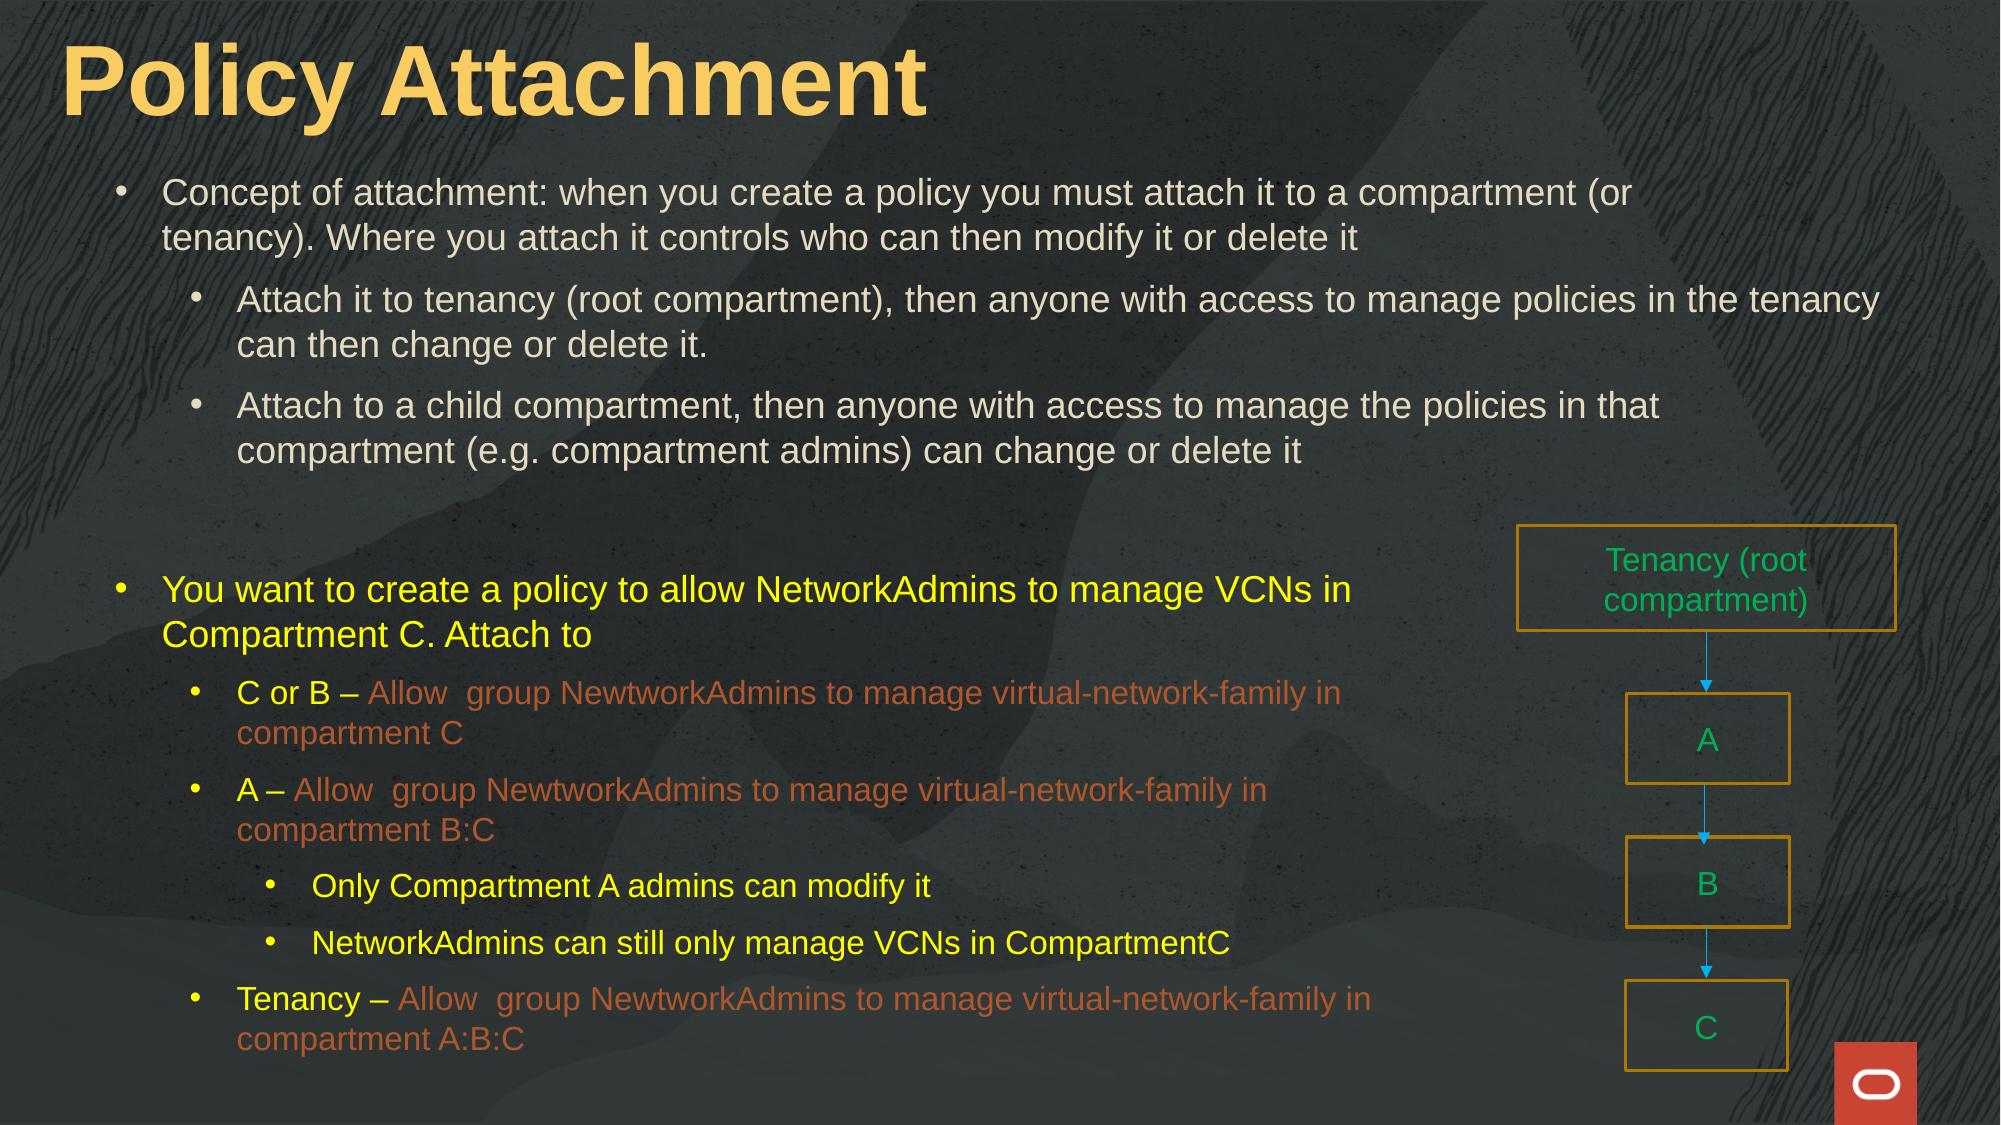

# Policy Attachment
Concept of attachment: when you create a policy you must attach it to a compartment (or tenancy). Where you attach it controls who can then modify it or delete it
Attach it to tenancy (root compartment), then anyone with access to manage policies in the tenancy can then change or delete it.
Attach to a child compartment, then anyone with access to manage the policies in that compartment (e.g. compartment admins) can change or delete it
Tenancy (root compartment)
A
B
C
You want to create a policy to allow NetworkAdmins to manage VCNs in Compartment C. Attach to
C or B – Allow  group NewtworkAdmins to manage virtual-network-family in compartment C
A – Allow  group NewtworkAdmins to manage virtual-network-family in compartment B:C
Only Compartment A admins can modify it
NetworkAdmins can still only manage VCNs in CompartmentC
Tenancy – Allow  group NewtworkAdmins to manage virtual-network-family in compartment A:B:C